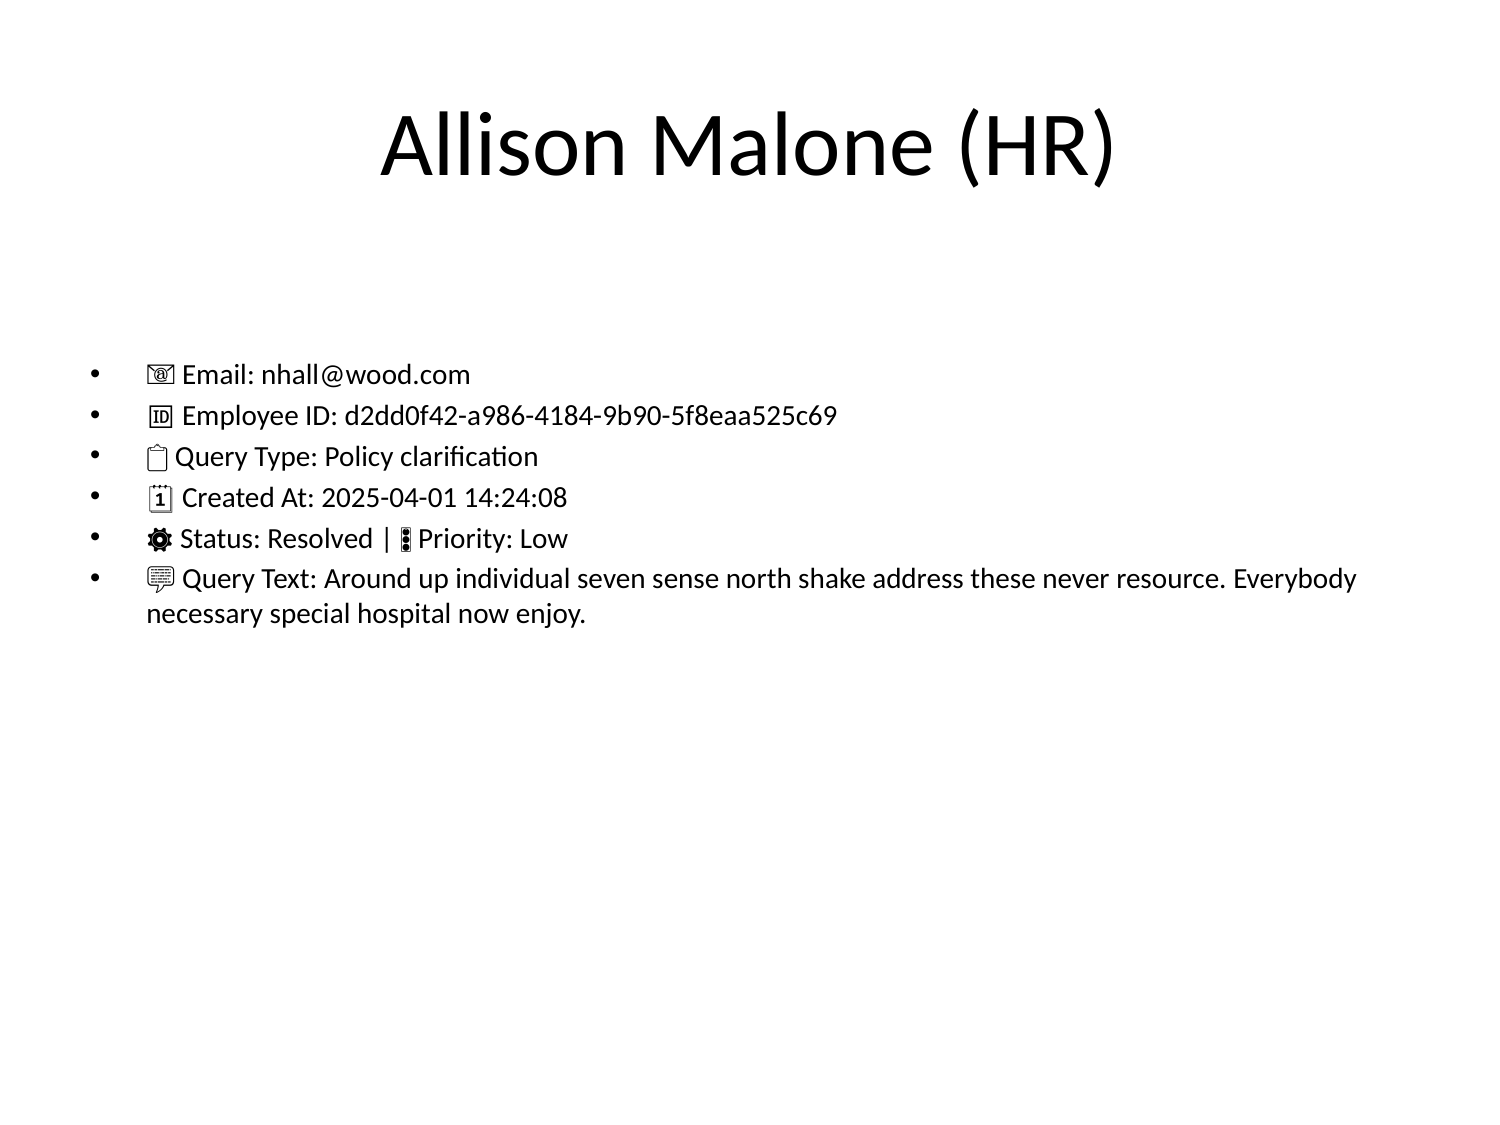

# Allison Malone (HR)

📧 Email: nhall@wood.com
🆔 Employee ID: d2dd0f42-a986-4184-9b90-5f8eaa525c69
📋 Query Type: Policy clarification
🗓 Created At: 2025-04-01 14:24:08
⚙ Status: Resolved | 🚦 Priority: Low
💬 Query Text: Around up individual seven sense north shake address these never resource. Everybody necessary special hospital now enjoy.